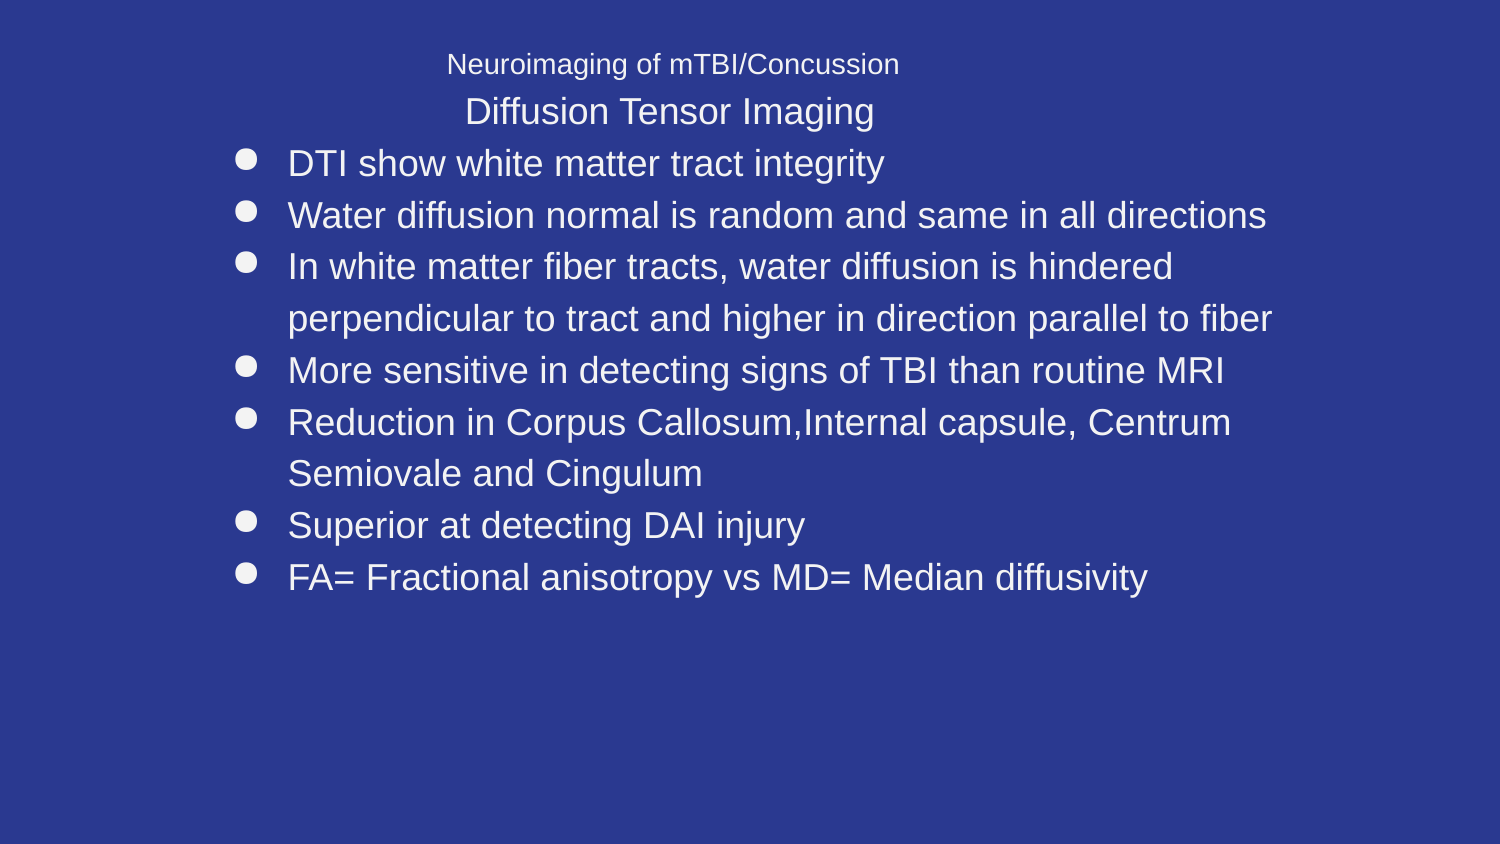

Neuroimaging of mTBI/Concussion
                        Diffusion Tensor Imaging
DTI show white matter tract integrity
Water diffusion normal is random and same in all directions
In white matter fiber tracts, water diffusion is hindered perpendicular to tract and higher in direction parallel to fiber
More sensitive in detecting signs of TBI than routine MRI
Reduction in Corpus Callosum,Internal capsule, Centrum Semiovale and Cingulum
Superior at detecting DAI injury
FA= Fractional anisotropy vs MD= Median diffusivity